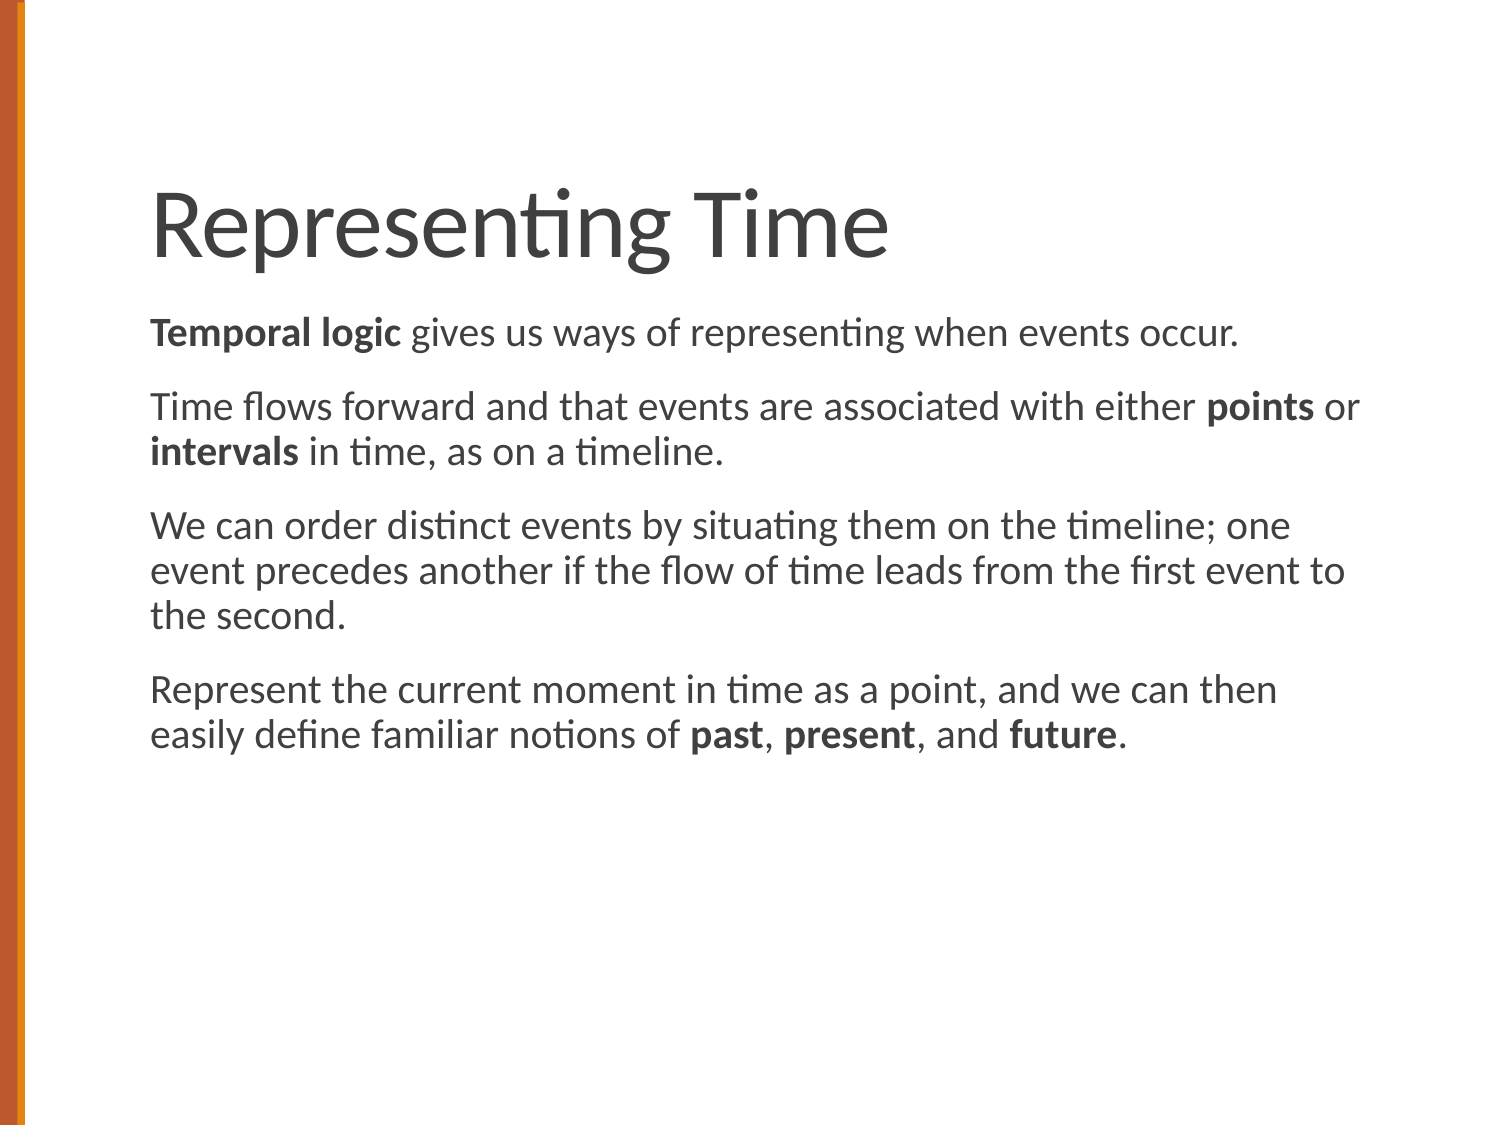

# Representing Time
Temporal logic gives us ways of representing when events occur.
Time flows forward and that events are associated with either points or intervals in time, as on a timeline.
We can order distinct events by situating them on the timeline; one event precedes another if the flow of time leads from the first event to the second.
Represent the current moment in time as a point, and we can then easily define familiar notions of past, present, and future.